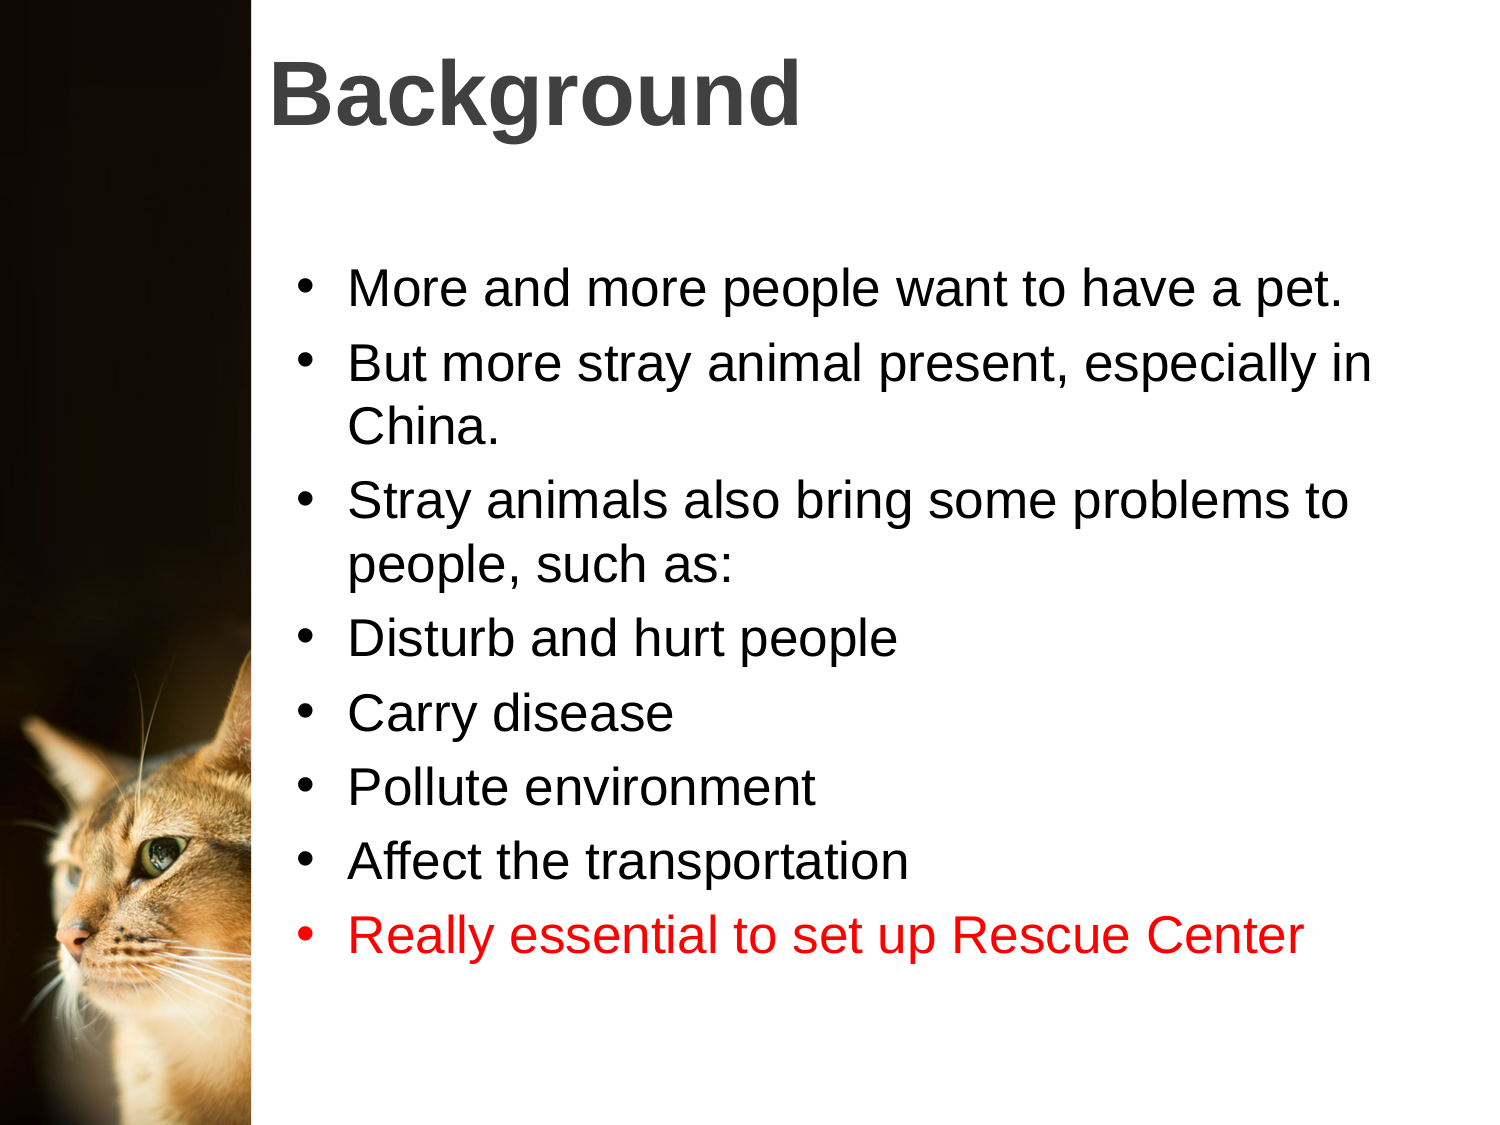

# Background
More and more people want to have a pet.
But more stray animal present, especially in China.
Stray animals also bring some problems to people, such as:
Disturb and hurt people
Carry disease
Pollute environment
Affect the transportation
Really essential to set up Rescue Center